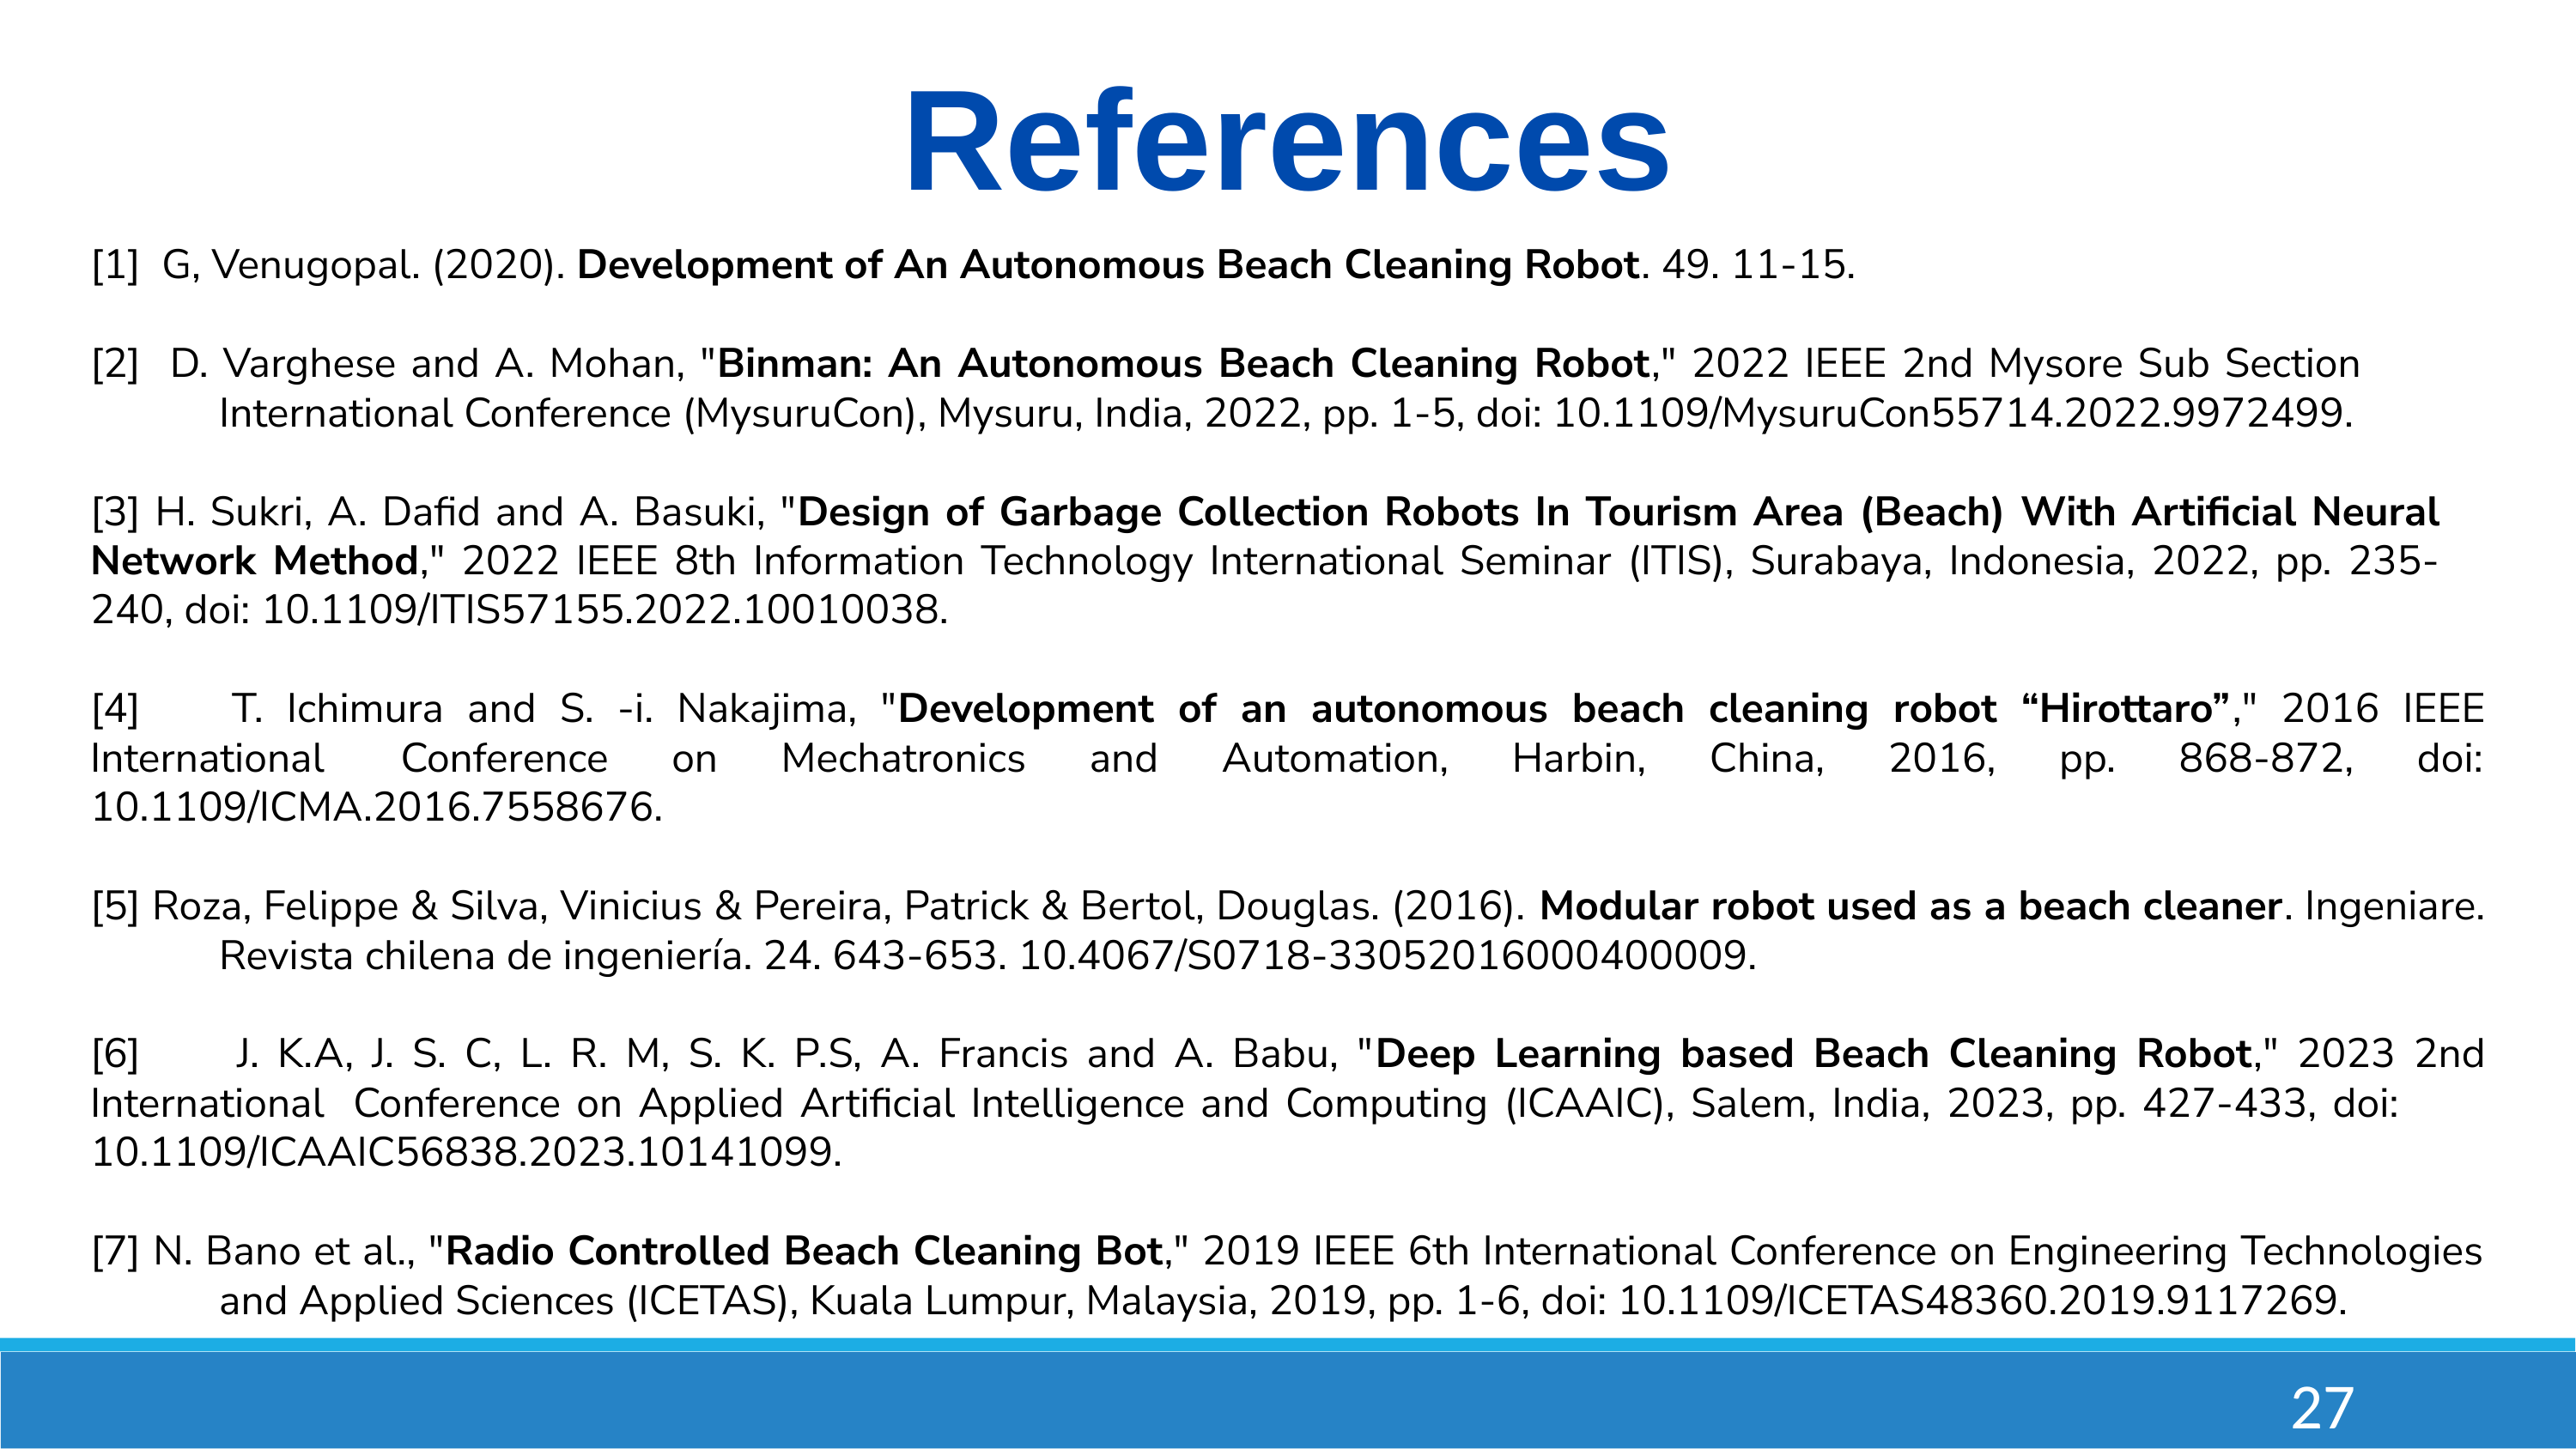

References
[1]  G, Venugopal. (2020). Development of An Autonomous Beach Cleaning Robot. 49. 11-15.

[2]  D. Varghese and A. Mohan, "Binman: An Autonomous Beach Cleaning Robot," 2022 IEEE 2nd Mysore Sub Section 	 	International Conference (MysuruCon), Mysuru, India, 2022, pp. 1-5, doi: 10.1109/MysuruCon55714.2022.9972499.

[3] H. Sukri, A. Dafid and A. Basuki, "Design of Garbage Collection Robots In Tourism Area (Beach) With Artificial Neural 	Network Method," 2022 IEEE 8th Information Technology International Seminar (ITIS), Surabaya, Indonesia, 2022, pp. 235-	240, doi: 10.1109/ITIS57155.2022.10010038.

[4] 	T. Ichimura and S. -i. Nakajima, "Development of an autonomous beach cleaning robot “Hirottaro”," 2016 IEEE International 	Conference on Mechatronics and Automation, Harbin, China, 2016, pp. 868-872, doi: 10.1109/ICMA.2016.7558676.

[5] Roza, Felippe & Silva, Vinicius & Pereira, Patrick & Bertol, Douglas. (2016). Modular robot used as a beach cleaner. Ingeniare. 	Revista chilena de ingeniería. 24. 643-653. 10.4067/S0718-33052016000400009.

[6]	 J. K.A, J. S. C, L. R. M, S. K. P.S, A. Francis and A. Babu, "Deep Learning based Beach Cleaning Robot," 2023 2nd International 	Conference on Applied Artificial Intelligence and Computing (ICAAIC), Salem, India, 2023, pp. 427-433, doi: 	10.1109/ICAAIC56838.2023.10141099.

[7] N. Bano et al., "Radio Controlled Beach Cleaning Bot," 2019 IEEE 6th International Conference on Engineering Technologies 	and Applied Sciences (ICETAS), Kuala Lumpur, Malaysia, 2019, pp. 1-6, doi: 10.1109/ICETAS48360.2019.9117269.

27